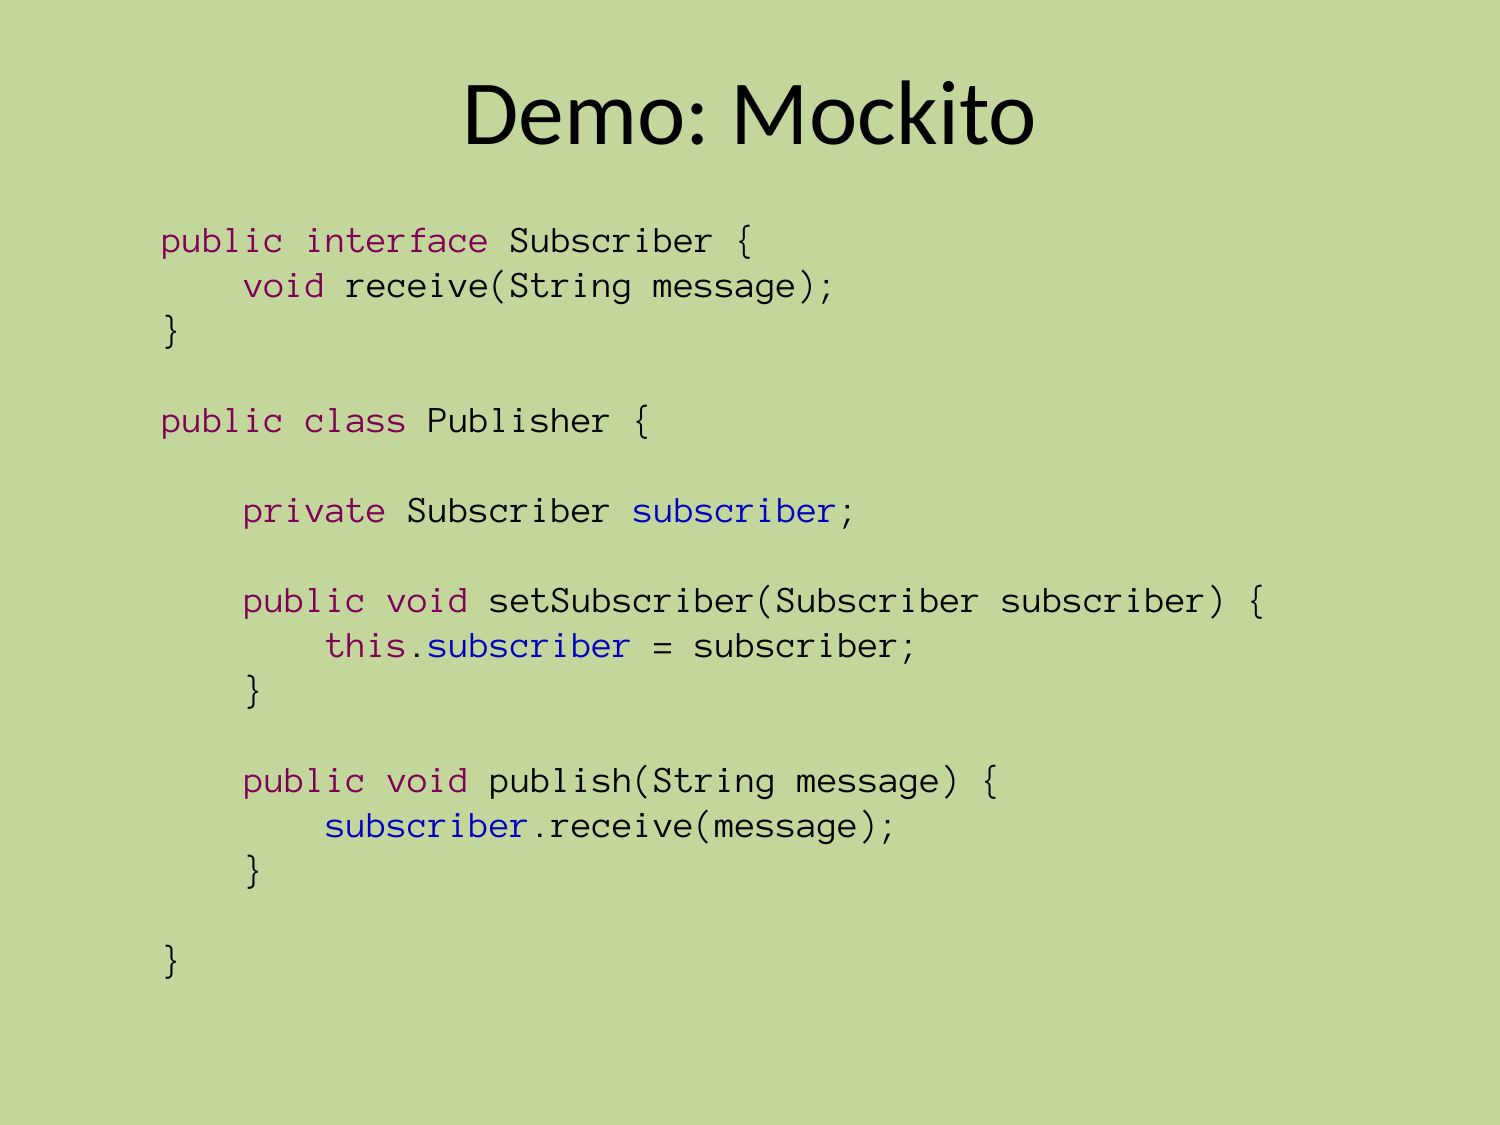

# Demo: Mockito
public interface Subscriber {
    void receive(String message);
}

public class Publisher {

    private Subscriber subscriber;

    public void setSubscriber(Subscriber subscriber) {
        this.subscriber = subscriber;
    }

    public void publish(String message) {
        subscriber.receive(message);
    }

}